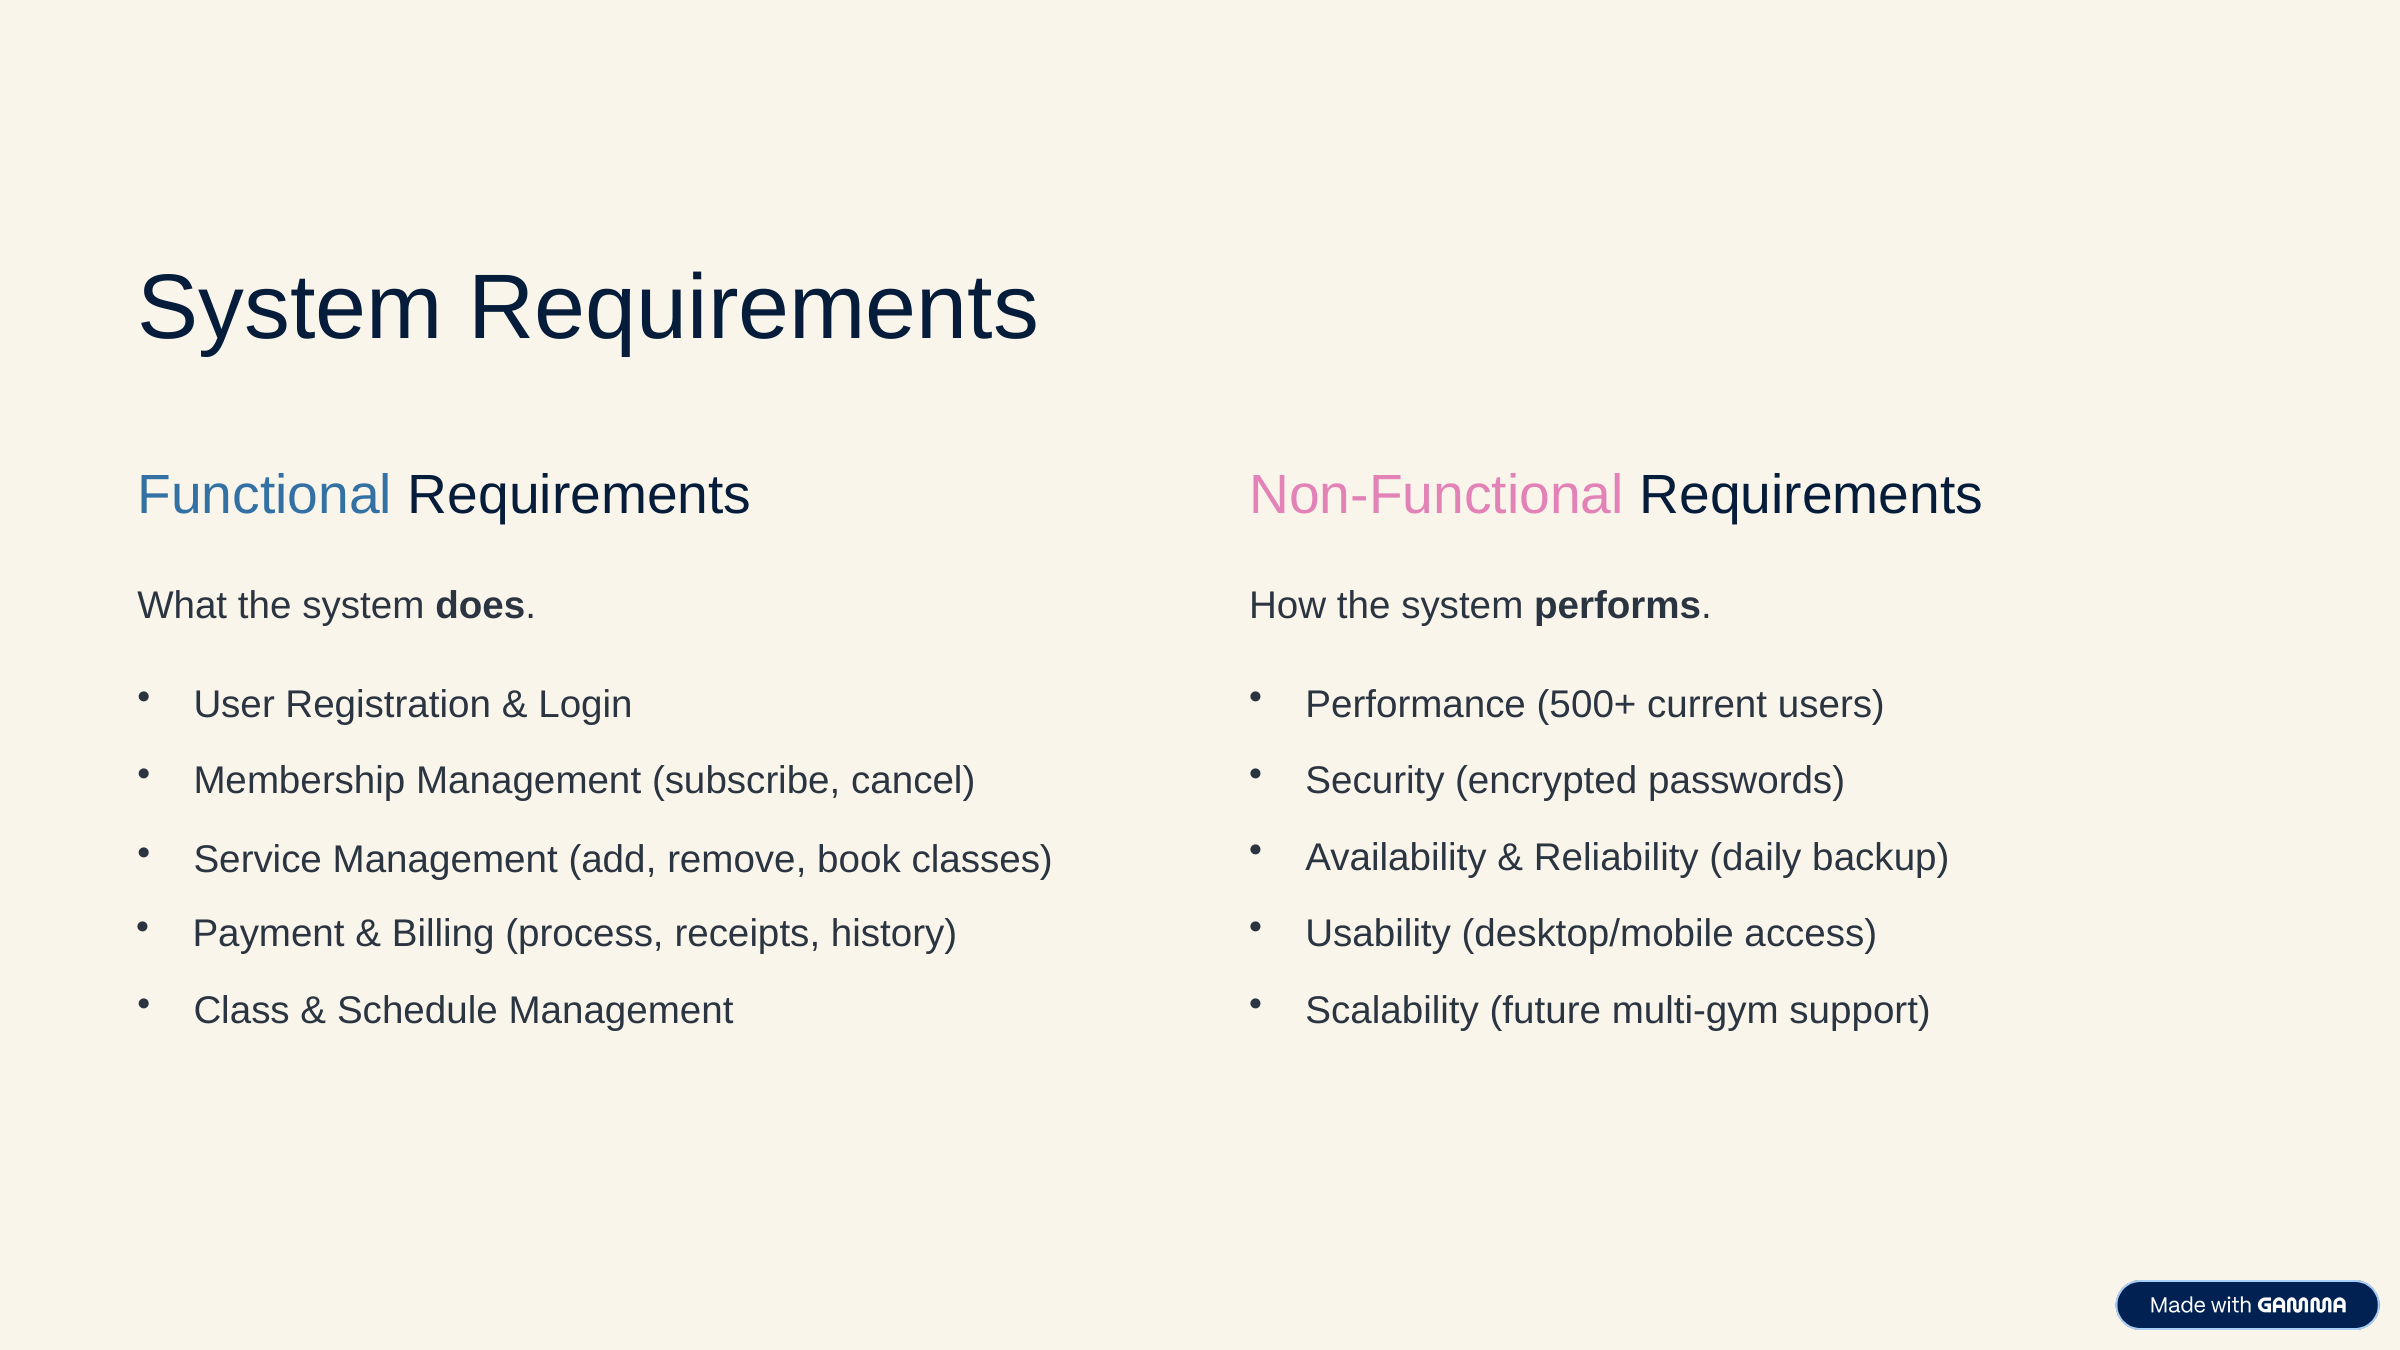

System Requirements
Functional Requirements
Non-Functional Requirements
What the system does.
How the system performs.
User Registration & Login
Performance (500+ current users)
Membership Management (subscribe, cancel)
Security (encrypted passwords)
Availability & Reliability (daily backup)
Service Management (add, remove, book classes)
Payment & Billing (process, receipts, history)
Usability (desktop/mobile access)
Class & Schedule Management
Scalability (future multi-gym support)